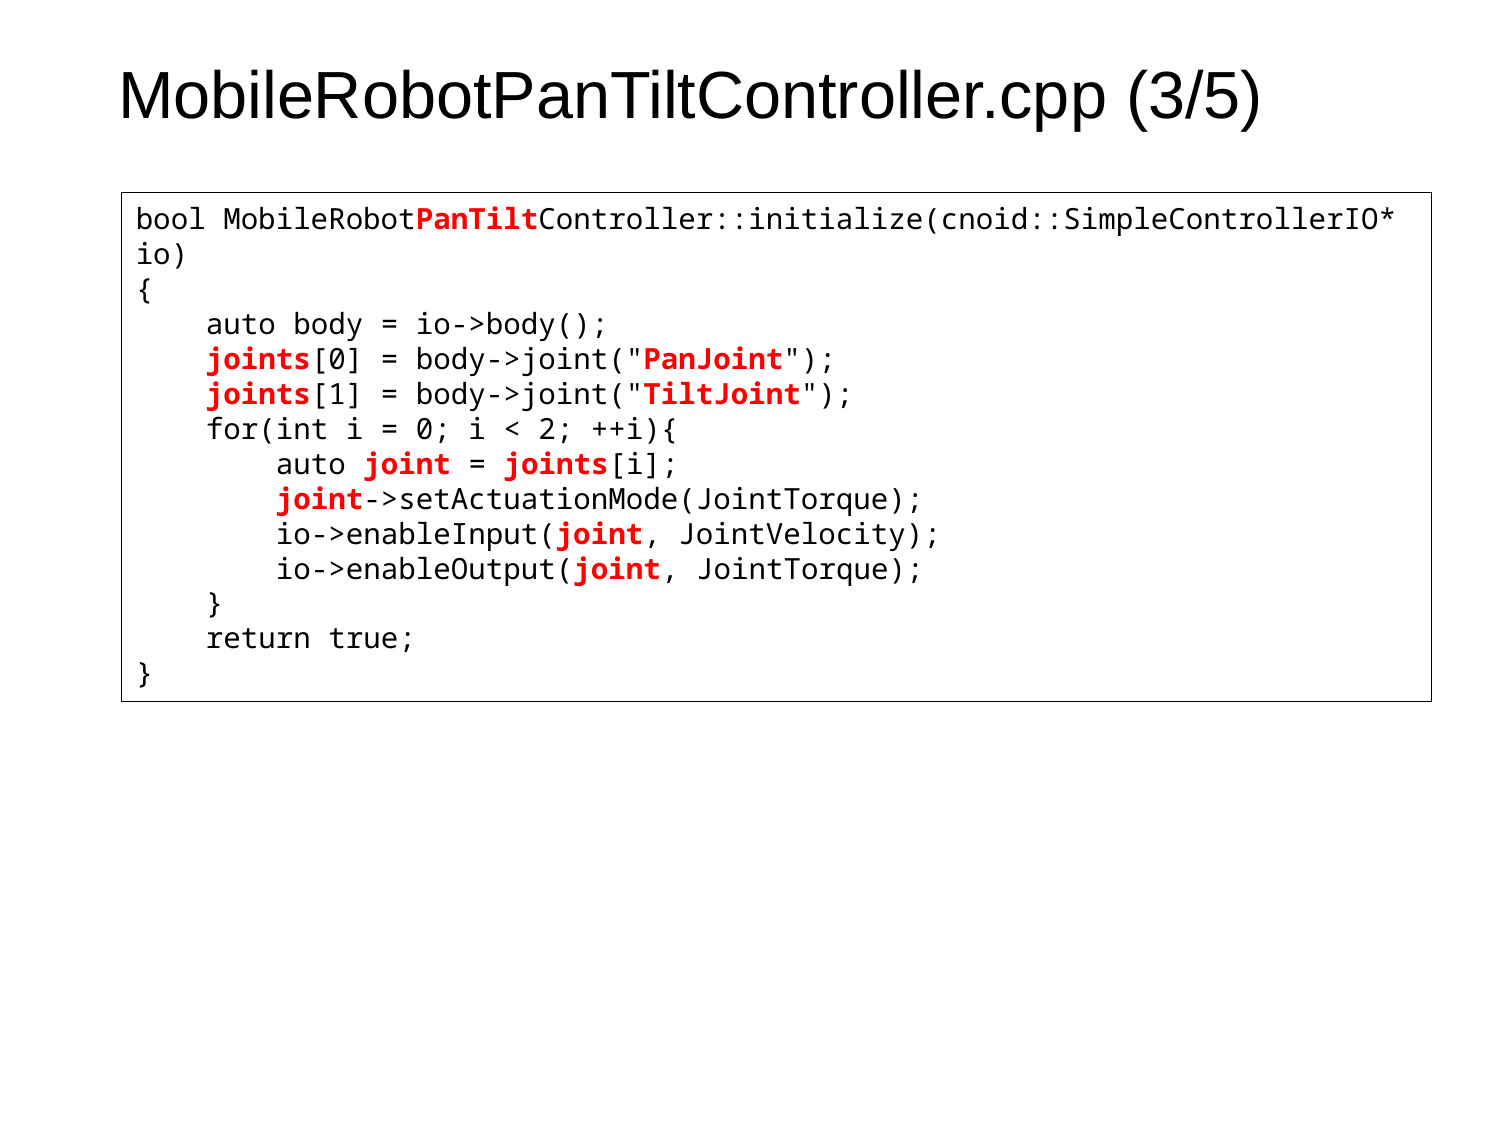

# MobileRobotPanTiltController.cpp (3/5)
bool MobileRobotPanTiltController::initialize(cnoid::SimpleControllerIO* io)
{
    auto body = io->body();
    joints[0] = body->joint("PanJoint");
    joints[1] = body->joint("TiltJoint");
    for(int i = 0; i < 2; ++i){
        auto joint = joints[i];
        joint->setActuationMode(JointTorque);
        io->enableInput(joint, JointVelocity);
        io->enableOutput(joint, JointTorque);
    }
    return true;
}